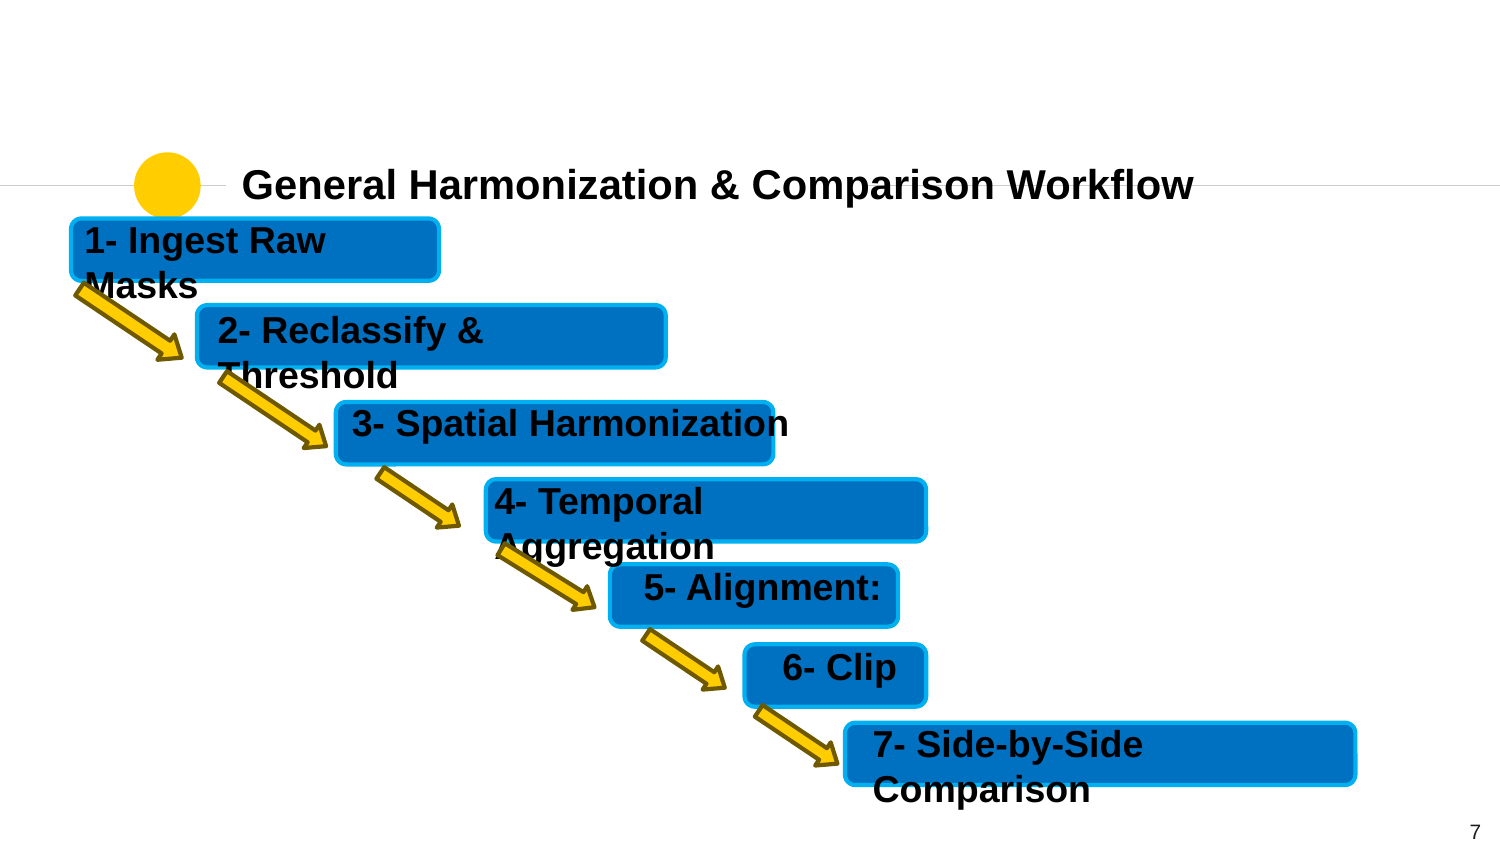

Resample to a uniform grid (60 m) using appropriate interpolation

# General Harmonization & Comparison Workflow
1- Ingest Raw Masks

2- Reclassify & Threshold

3- Spatial Harmonization

4- Temporal Aggregation

5- Alignment:

6- Clip

7- Side-by-Side Comparison

7